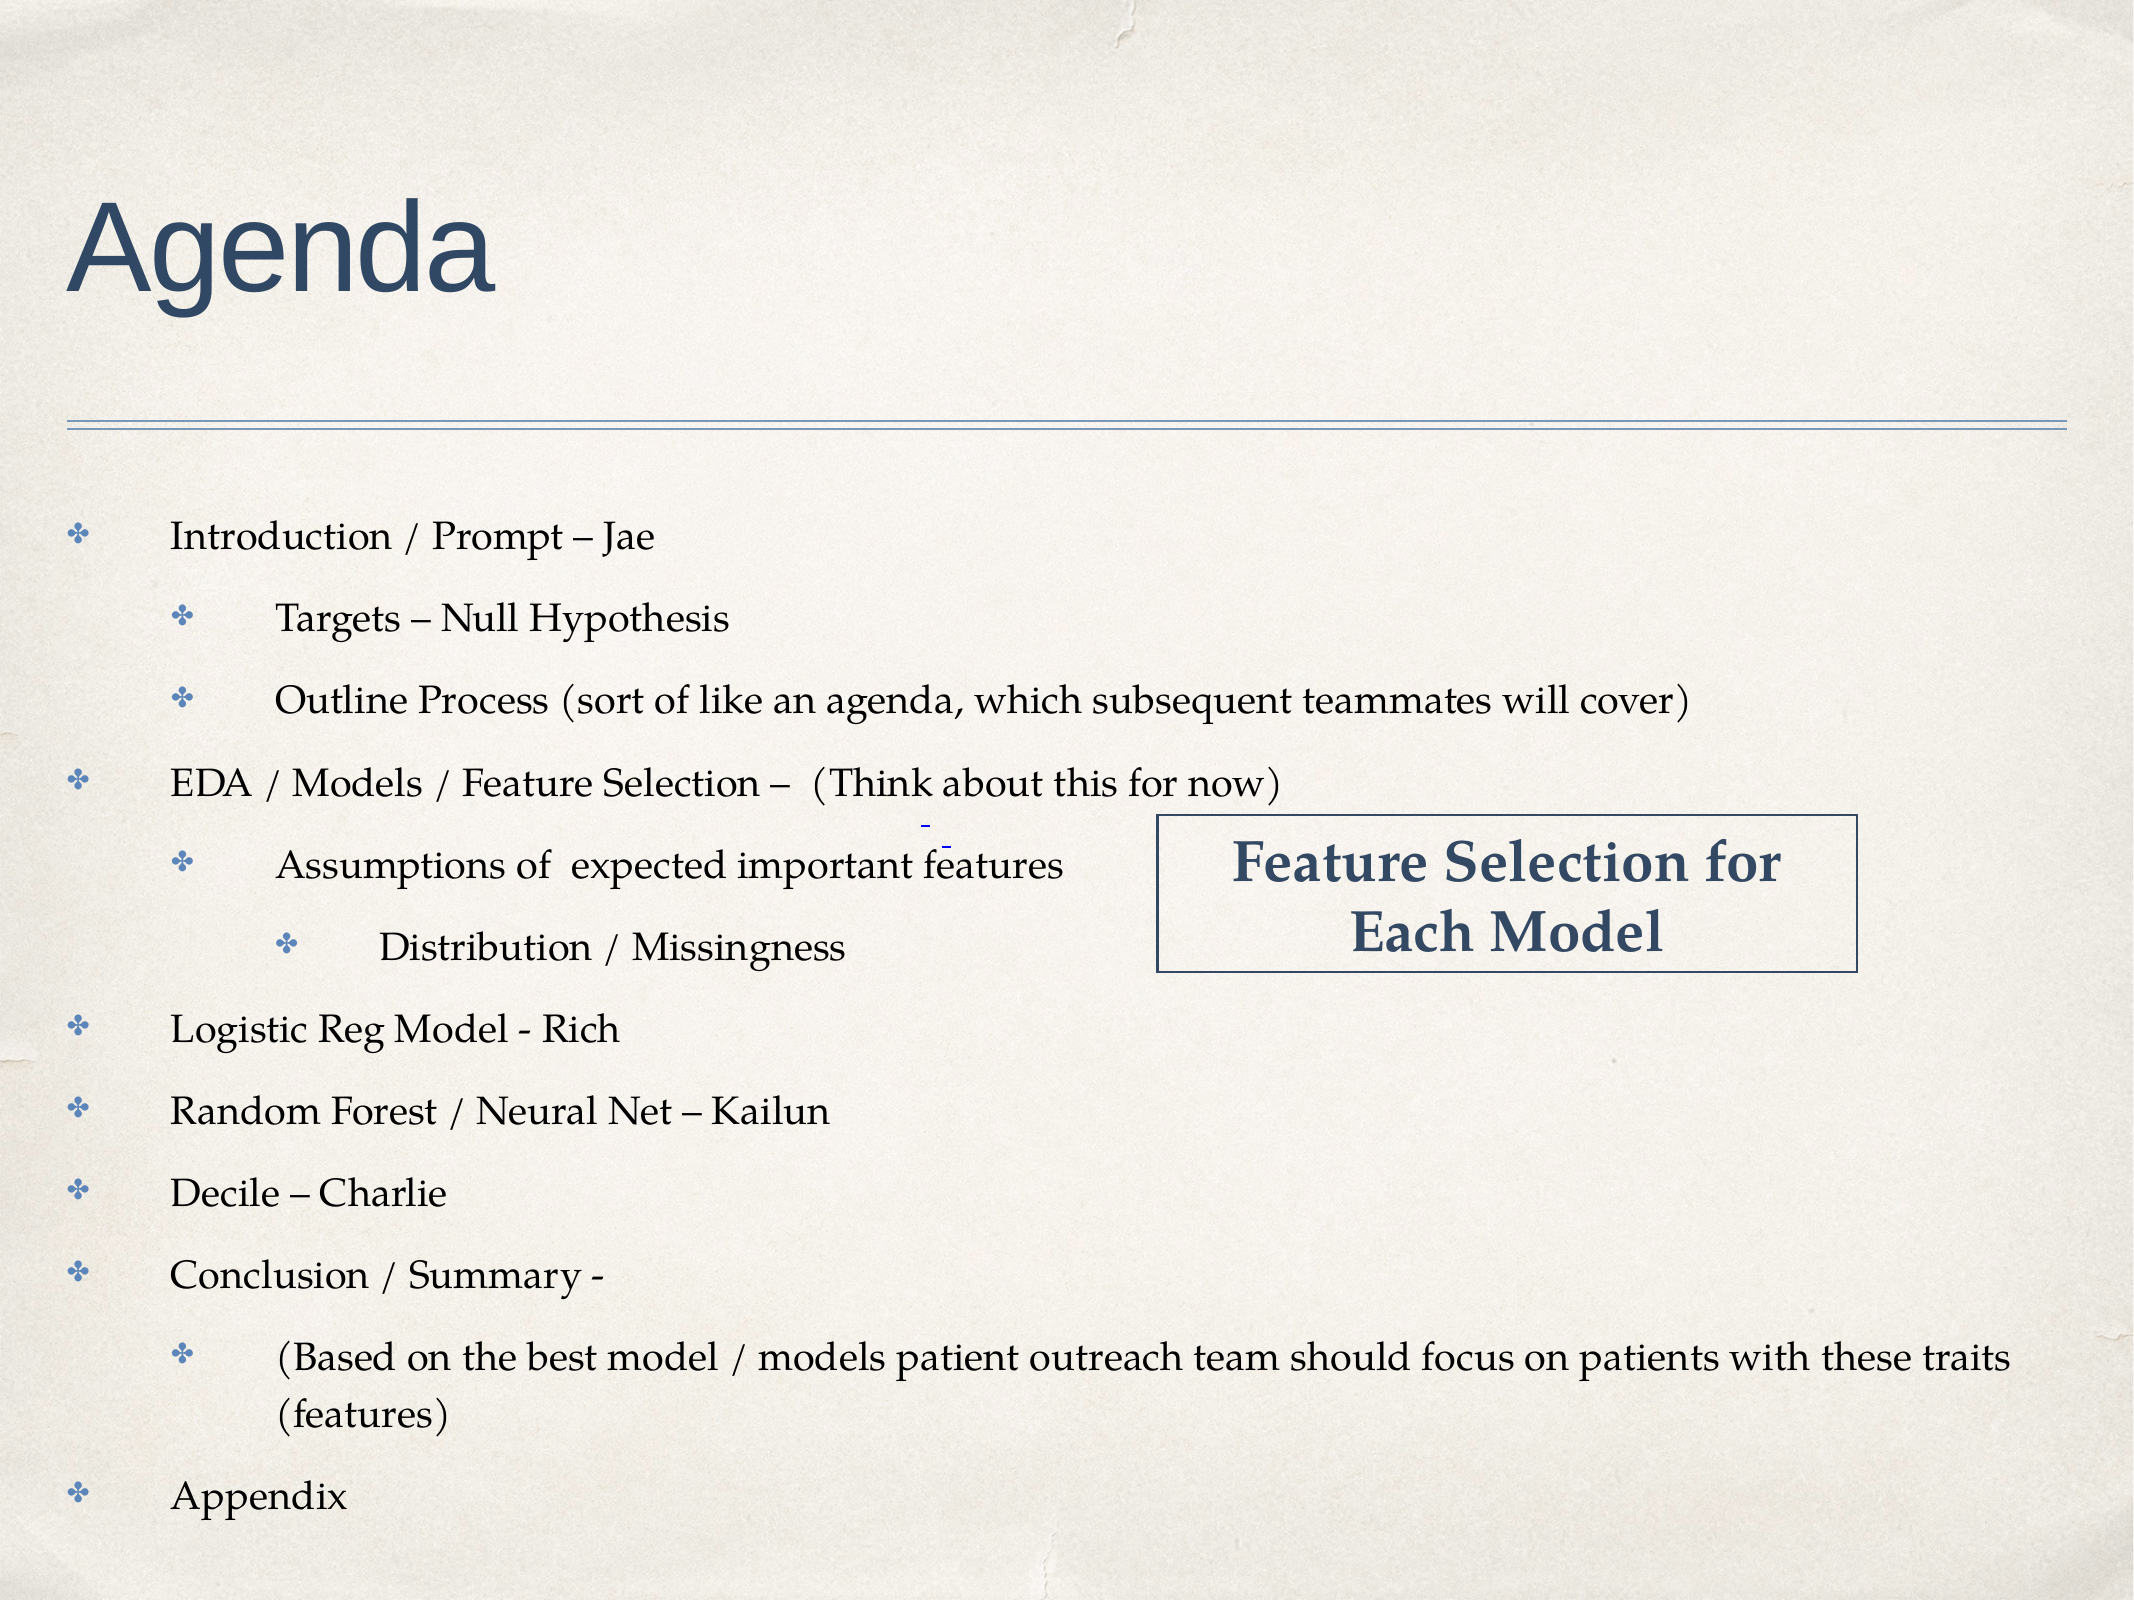

# Agenda
Introduction / Prompt – Jae
Targets – Null Hypothesis
Outline Process (sort of like an agenda, which subsequent teammates will cover)
EDA / Models / Feature Selection –  (Think about this for now)
Assumptions of  expected important features
Distribution / Missingness
Logistic Reg Model - Rich
Random Forest / Neural Net – Kailun
Decile – Charlie
Conclusion / Summary -
(Based on the best model / models patient outreach team should focus on patients with these traits (features)
Appendix

Feature Selection for Each Model